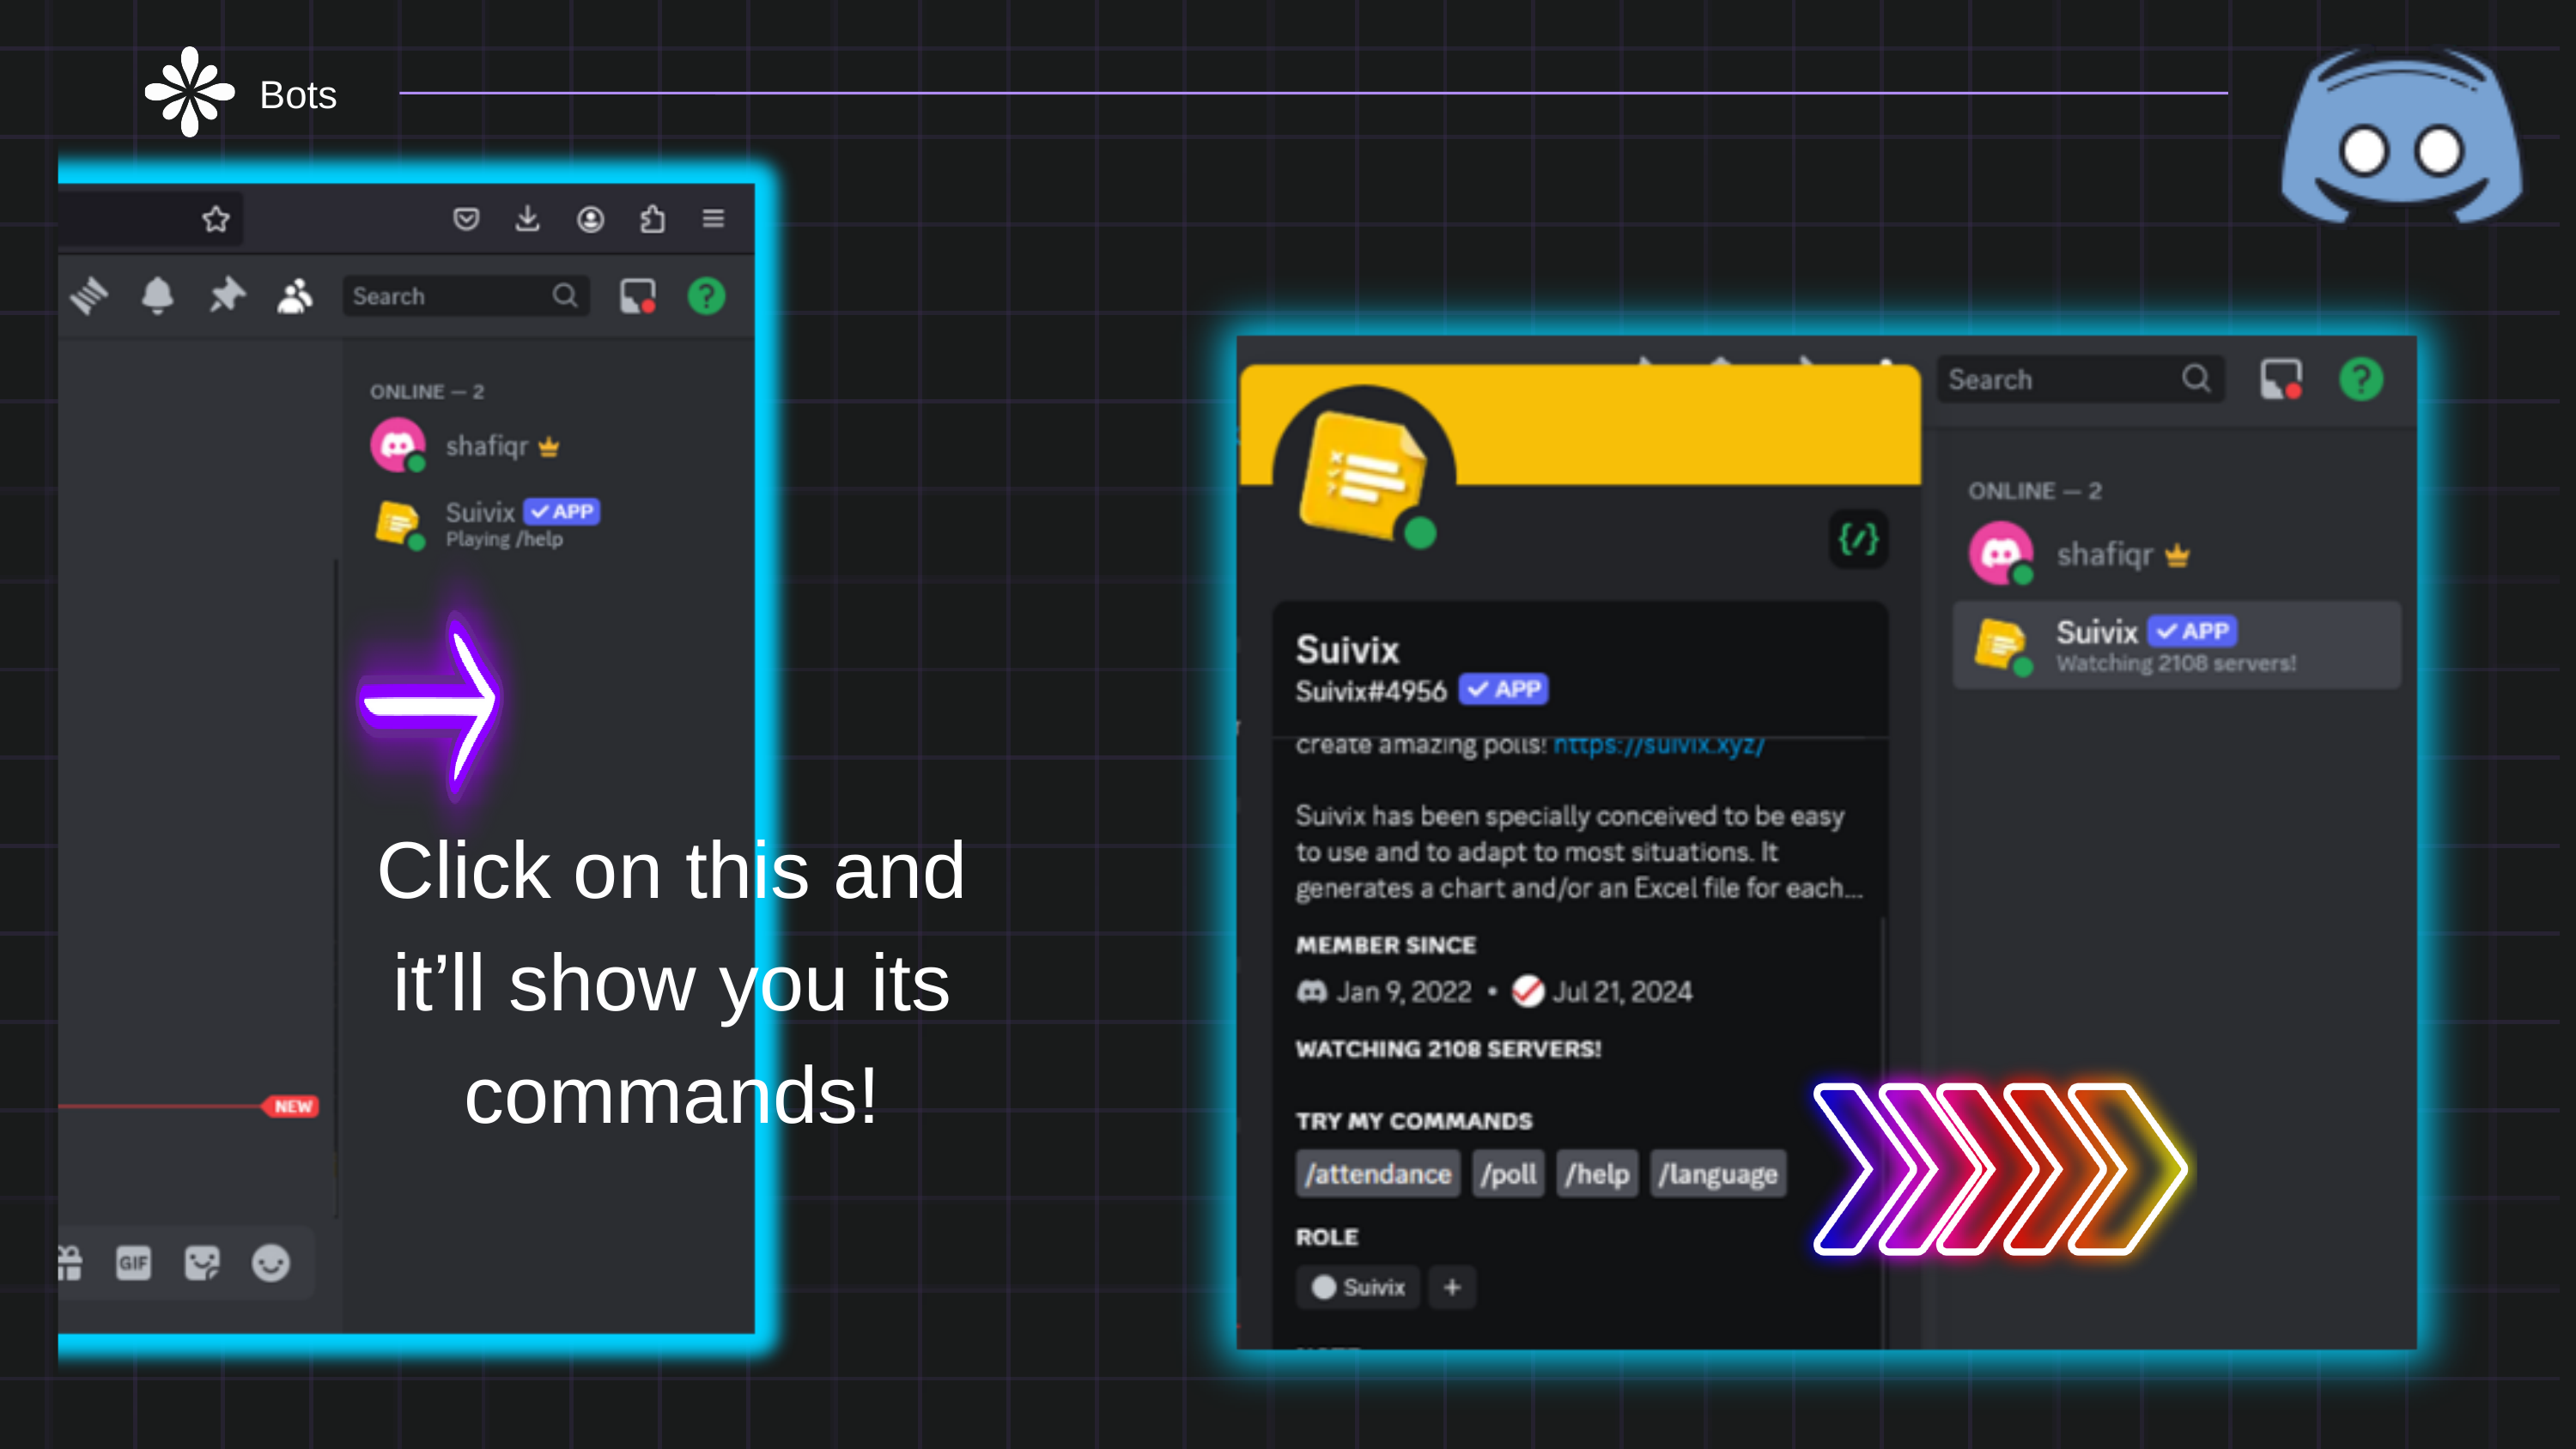

Bots

Click on this and it’ll show you its commands!